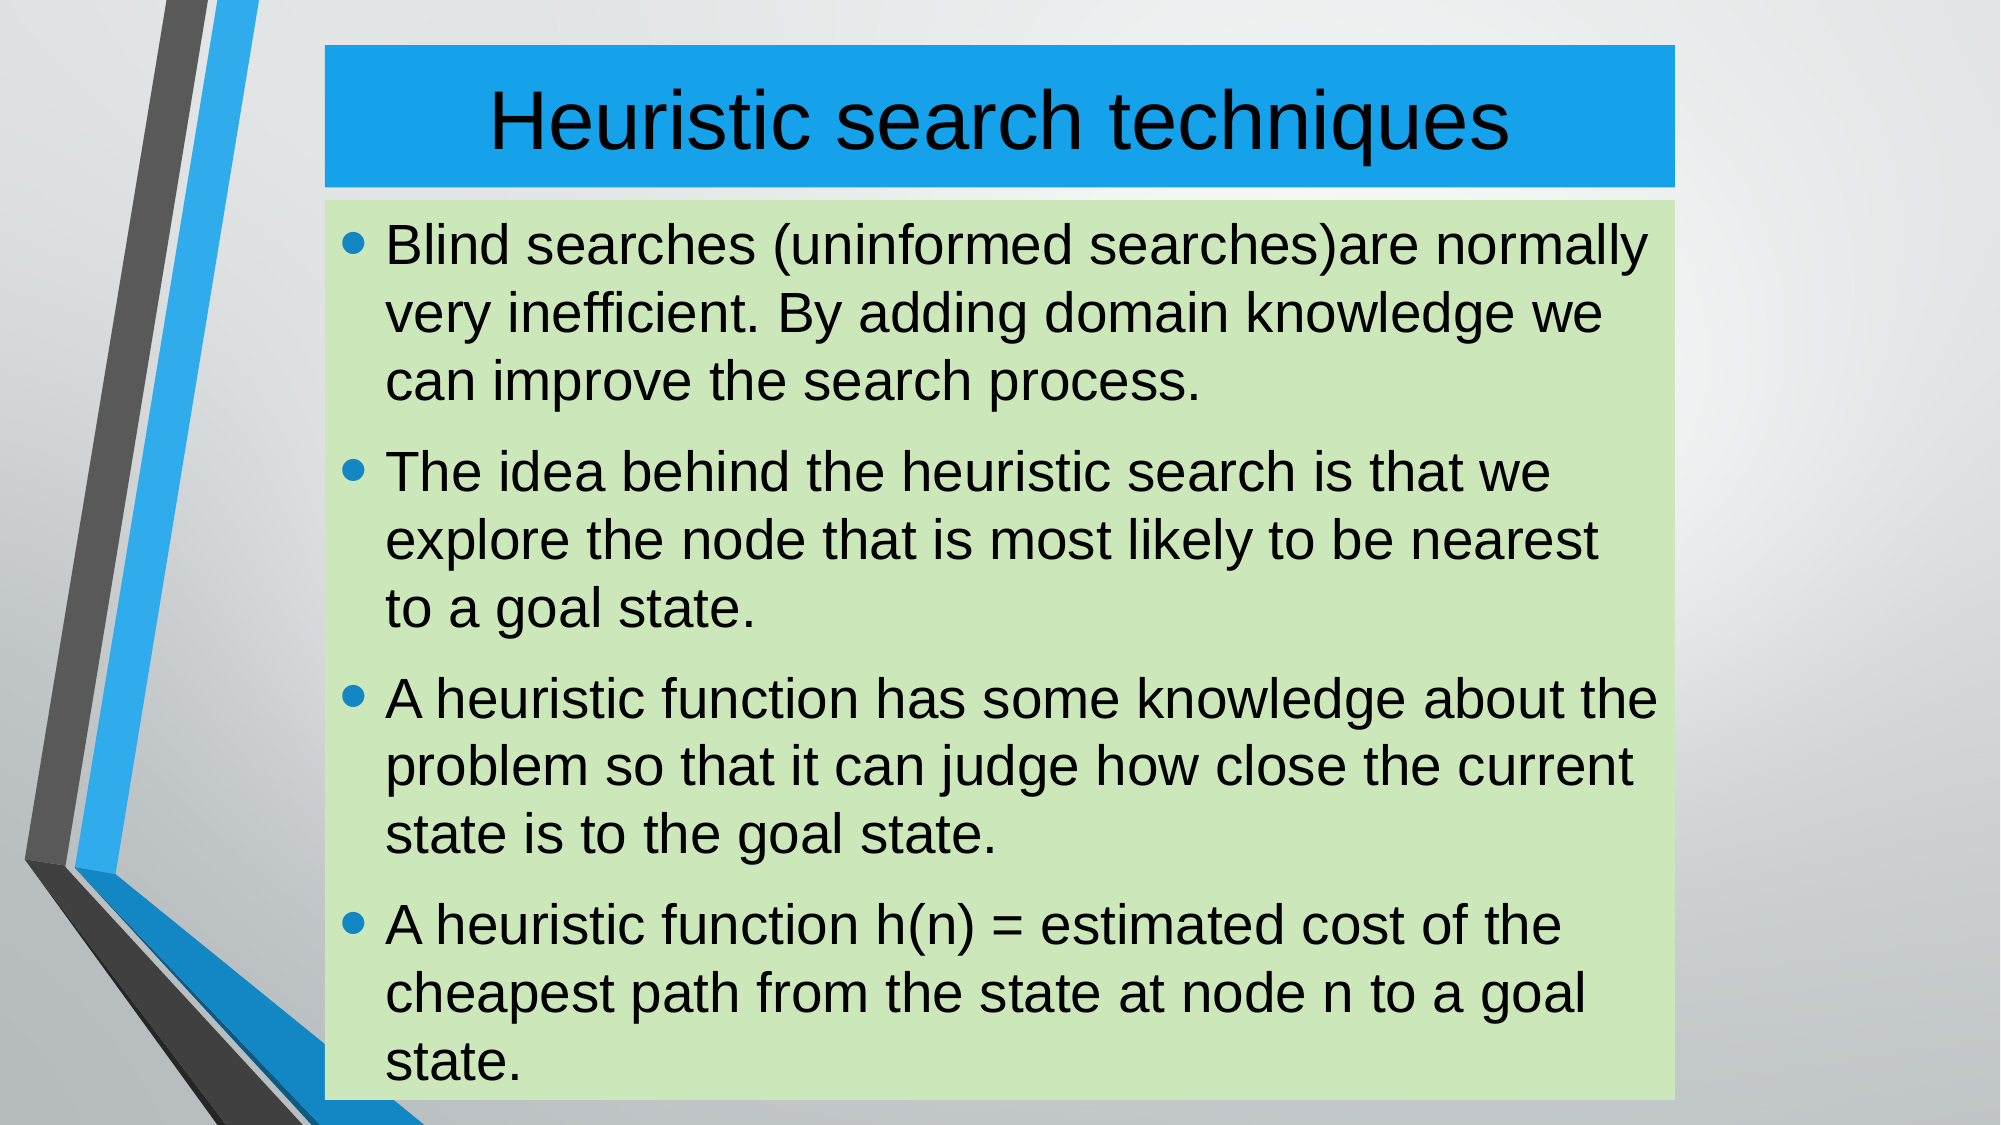

# Heuristic search techniques
Blind searches (uninformed searches)are normally very inefficient. By adding domain knowledge we can improve the search process.
The idea behind the heuristic search is that we explore the node that is most likely to be nearest to a goal state.
A heuristic function has some knowledge about the problem so that it can judge how close the current state is to the goal state.
A heuristic function h(n) = estimated cost of the cheapest path from the state at node n to a goal state.